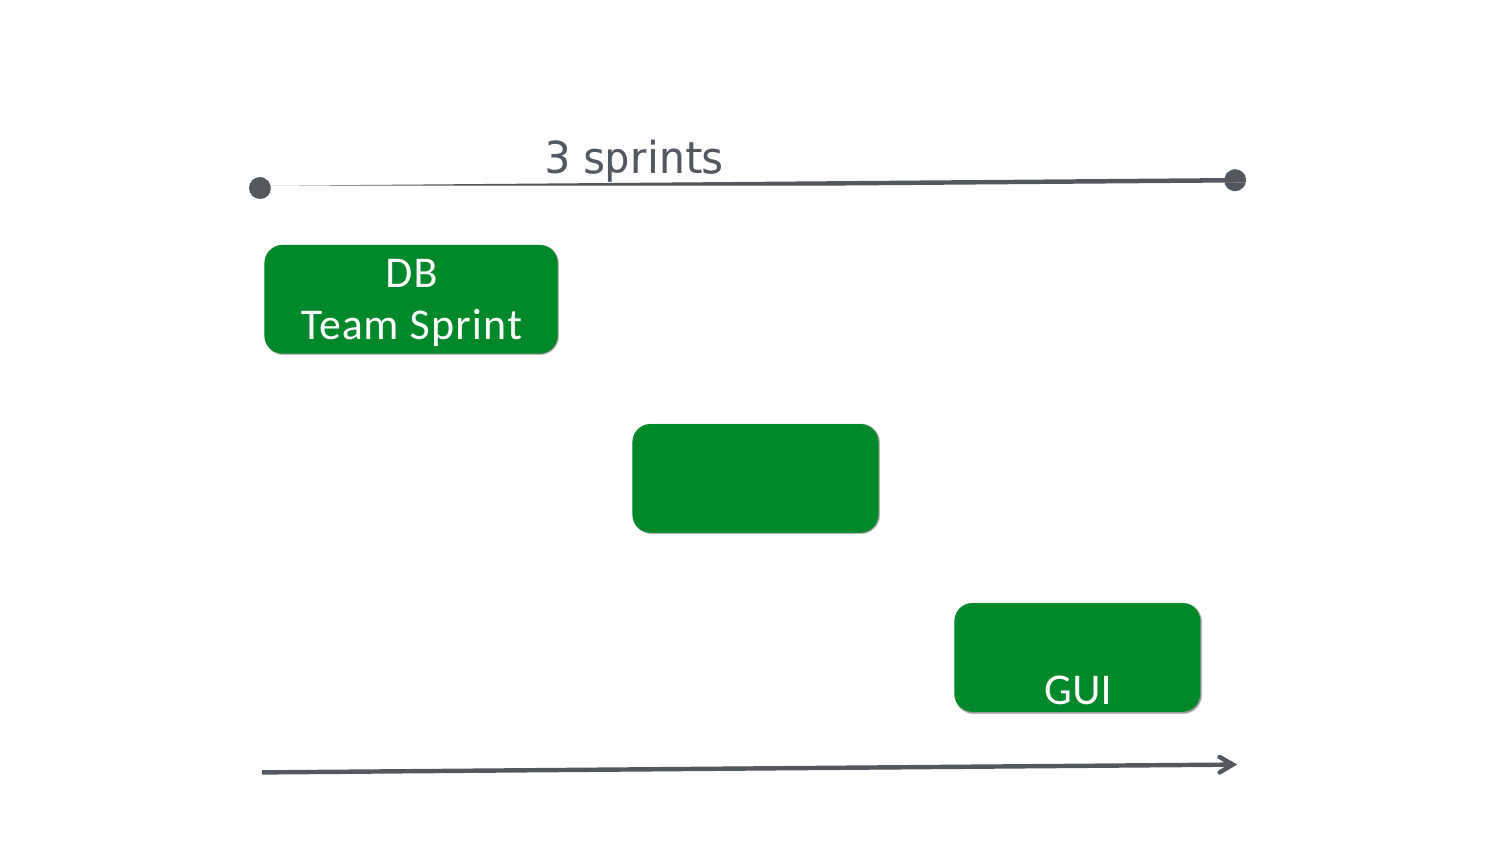

# 3 sprints

DB
Team Sprint

Logic
Team Sprint

GUI
Team Sprint

time